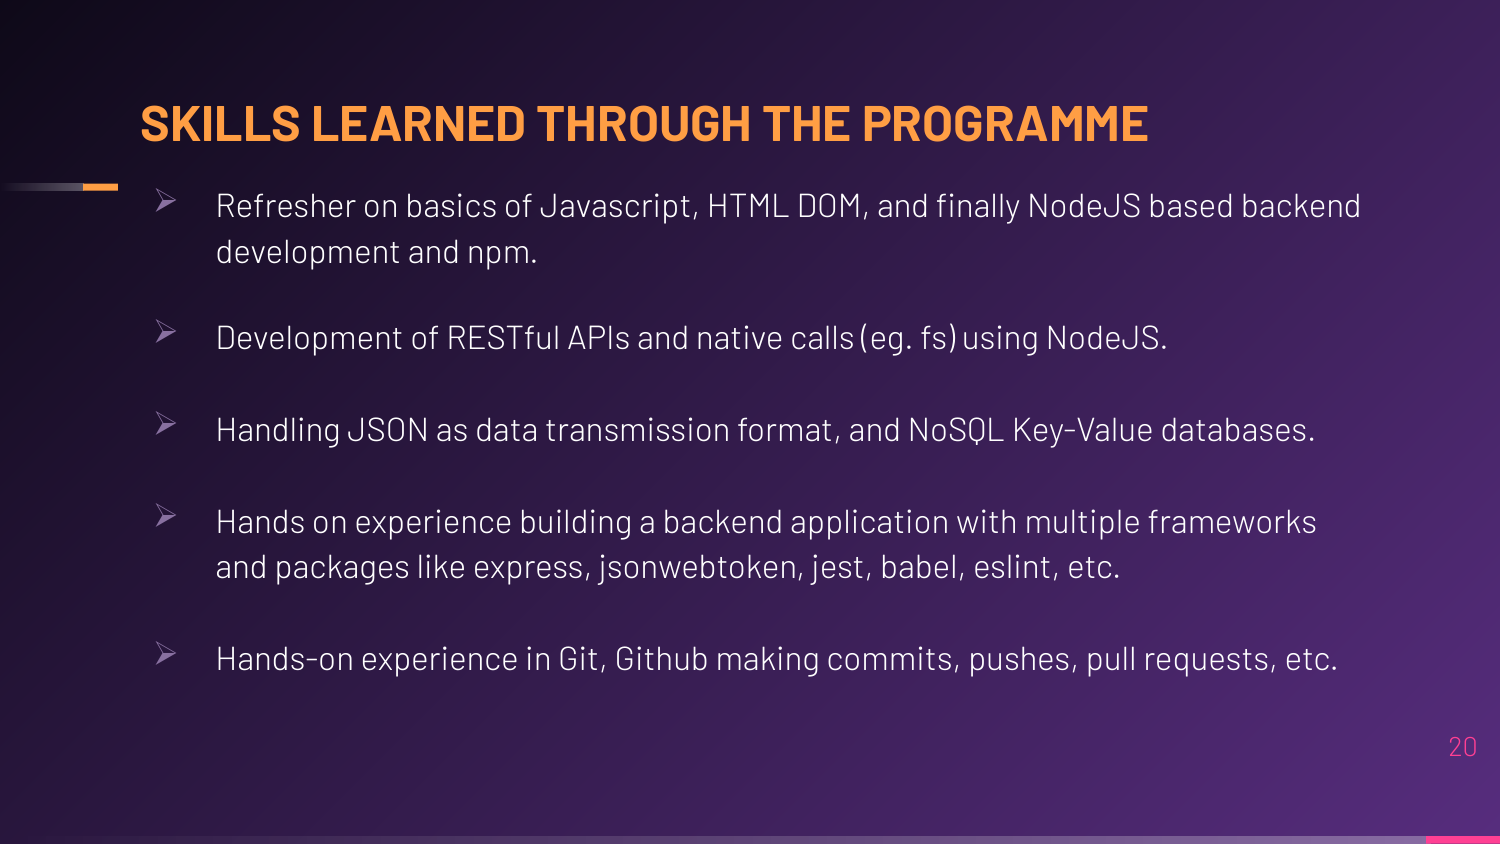

# SKILLS LEARNED THROUGH THE PROGRAMME
Refresher on basics of Javascript, HTML DOM, and finally NodeJS based backend development and npm.
Development of RESTful APIs and native calls (eg. fs) using NodeJS.
Handling JSON as data transmission format, and NoSQL Key-Value databases.
Hands on experience building a backend application with multiple frameworks and packages like express, jsonwebtoken, jest, babel, eslint, etc.
Hands-on experience in Git, Github making commits, pushes, pull requests, etc.

20